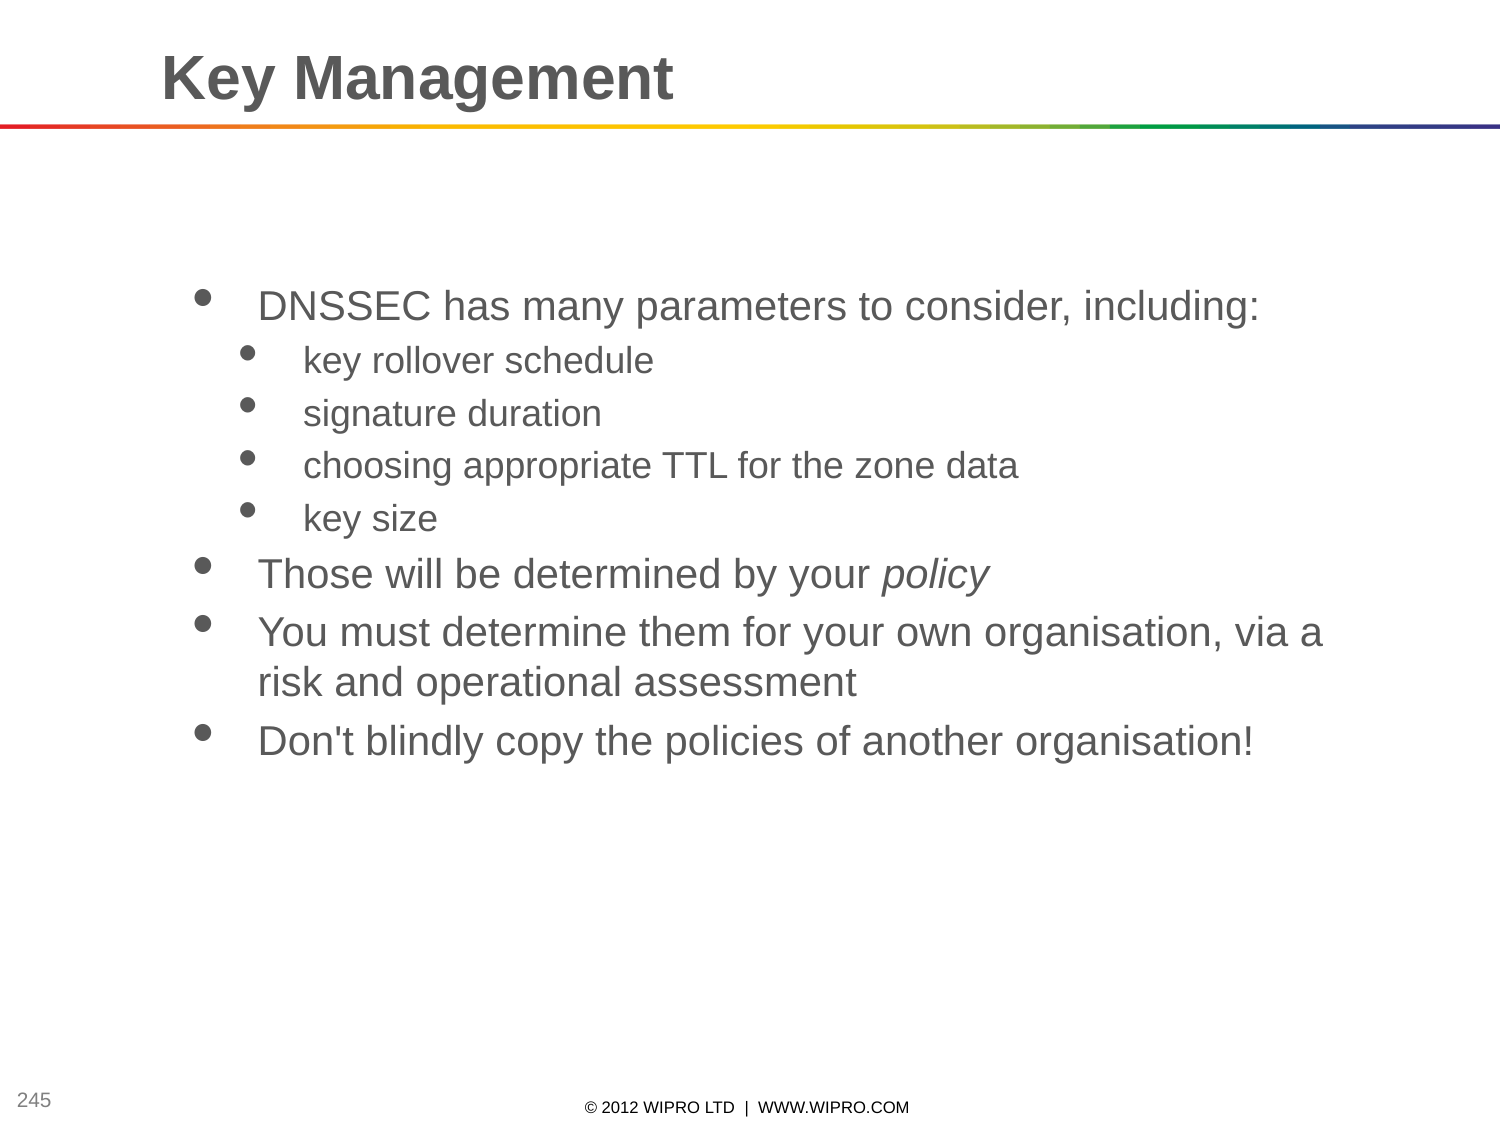

Key Management
DNSSEC has many parameters to consider, including:
key rollover schedule
signature duration
choosing appropriate TTL for the zone data
key size
Those will be determined by your policy
You must determine them for your own organisation, via a risk and operational assessment
Don't blindly copy the policies of another organisation!